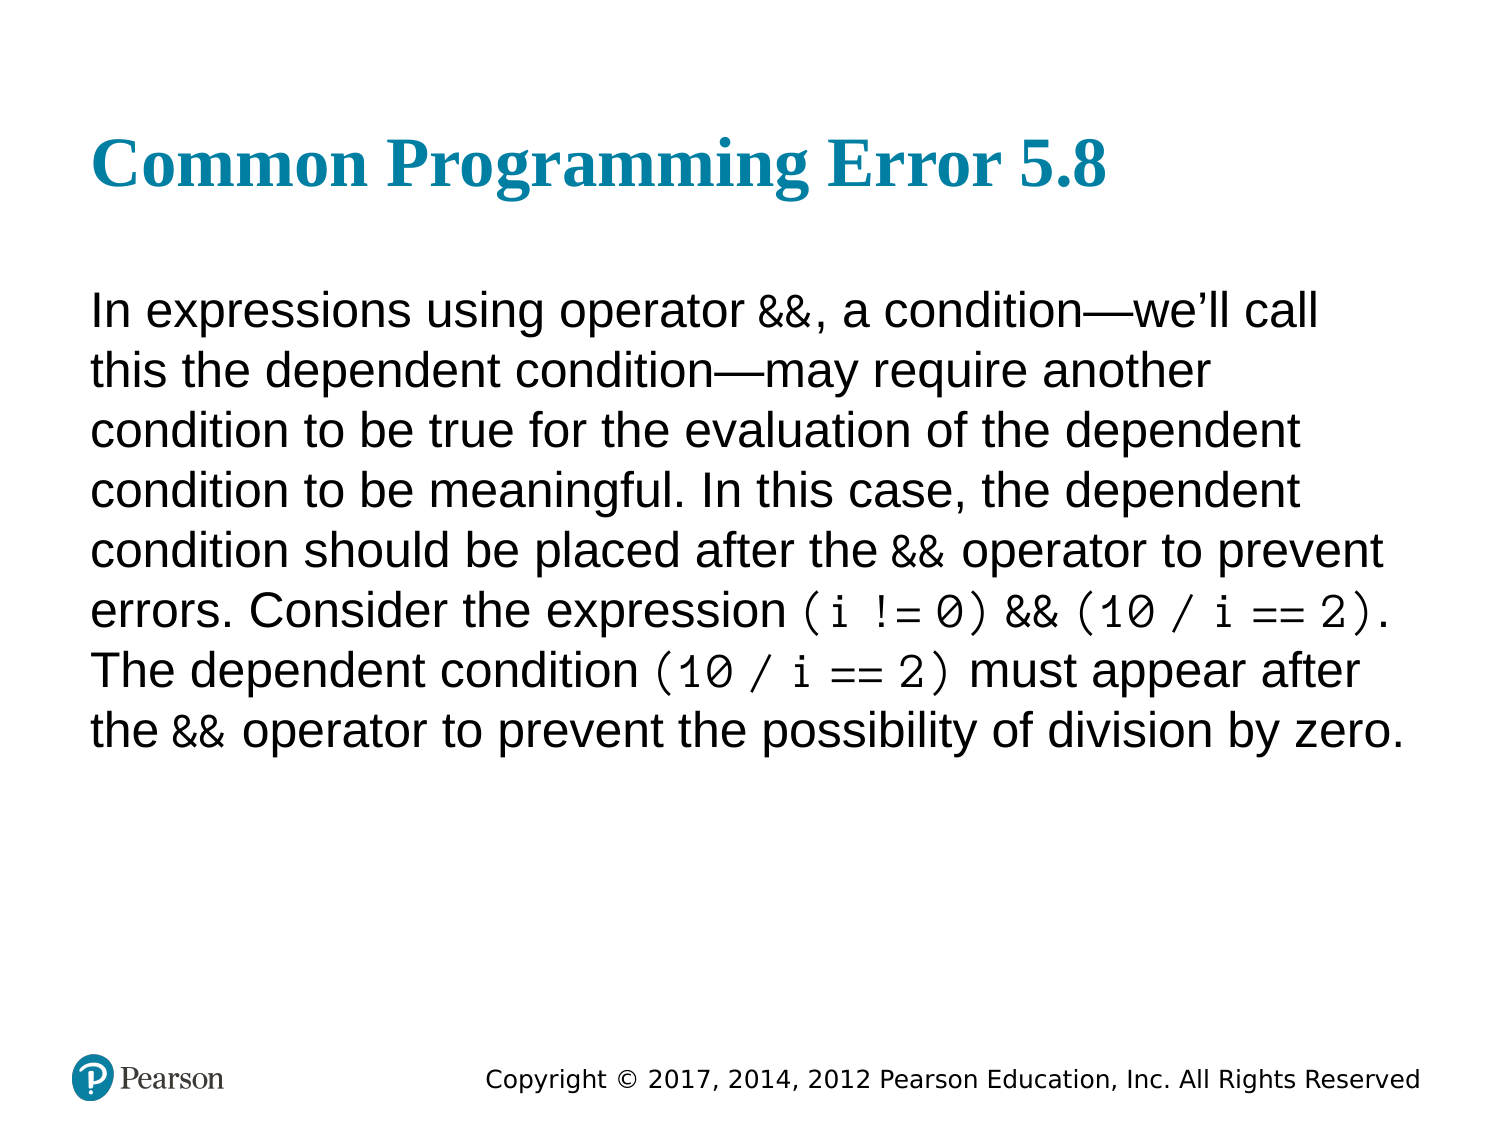

# Common Programming Error 5.8
In expressions using operator &&, a condition—we’ll call this the dependent condition—may require another condition to be true for the evaluation of the dependent condition to be meaningful. In this case, the dependent condition should be placed after the && operator to prevent errors. Consider the expression (i != 0) && (10 / i == 2). The dependent condition (10 / i == 2) must appear after the && operator to prevent the possibility of division by zero.